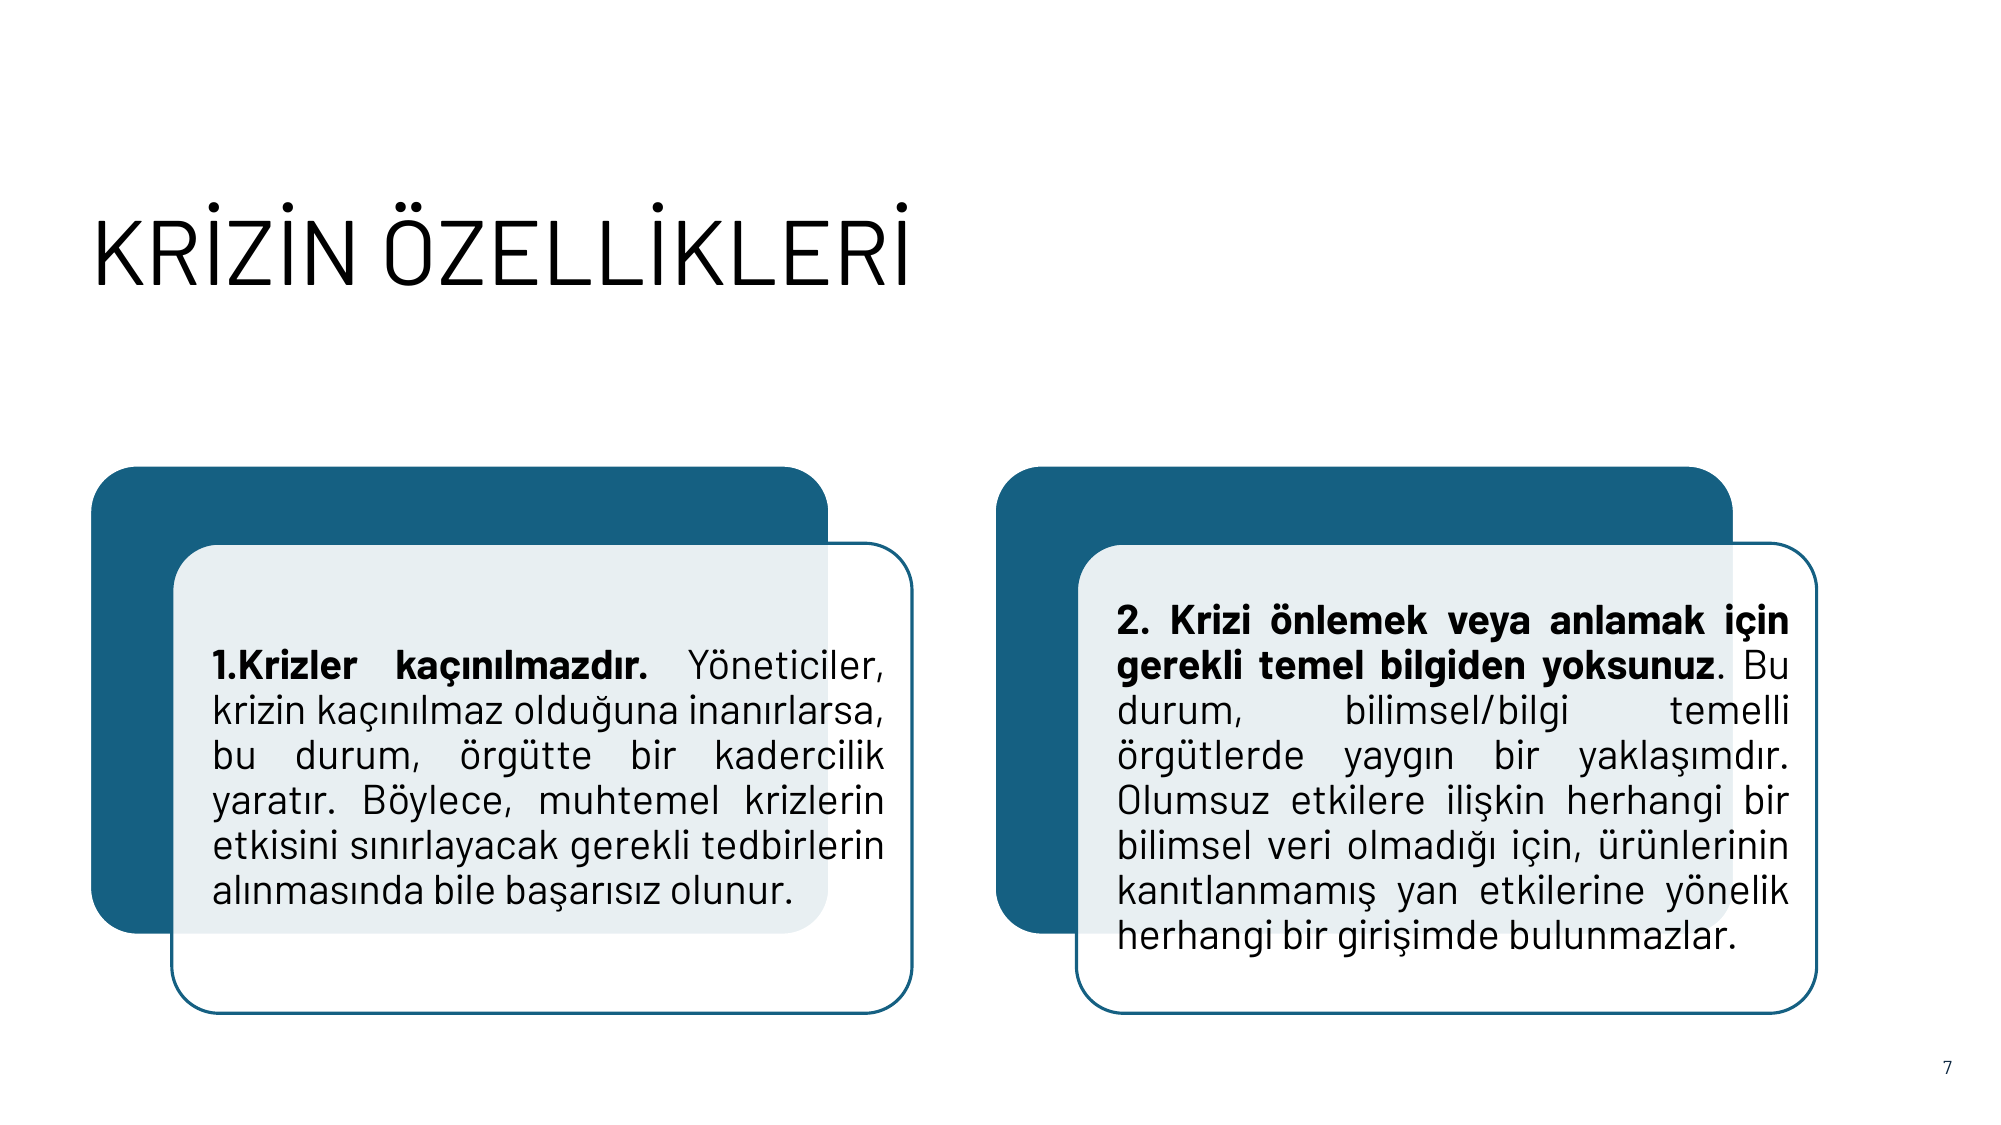

KRİZİN ÖZELLİKLERİ
1.Krizler kaçınılmazdır. Yöneticiler, krizin kaçınılmaz olduğuna inanırlarsa, bu durum, örgütte bir kadercilik yaratır. Böylece, muhtemel krizlerin etkisini sınırlayacak gerekli tedbirlerin alınmasında bile başarısız olunur.
2. Krizi önlemek veya anlamak için gerekli temel bilgiden yoksunuz. Bu durum, bilimsel/bilgi temelli örgütlerde yaygın bir yaklaşımdır. Olumsuz etkilere ilişkin herhangi bir bilimsel veri olmadığı için, ürünlerinin kanıtlanmamış yan etkilerine yönelik herhangi bir girişimde bulunmazlar.
7